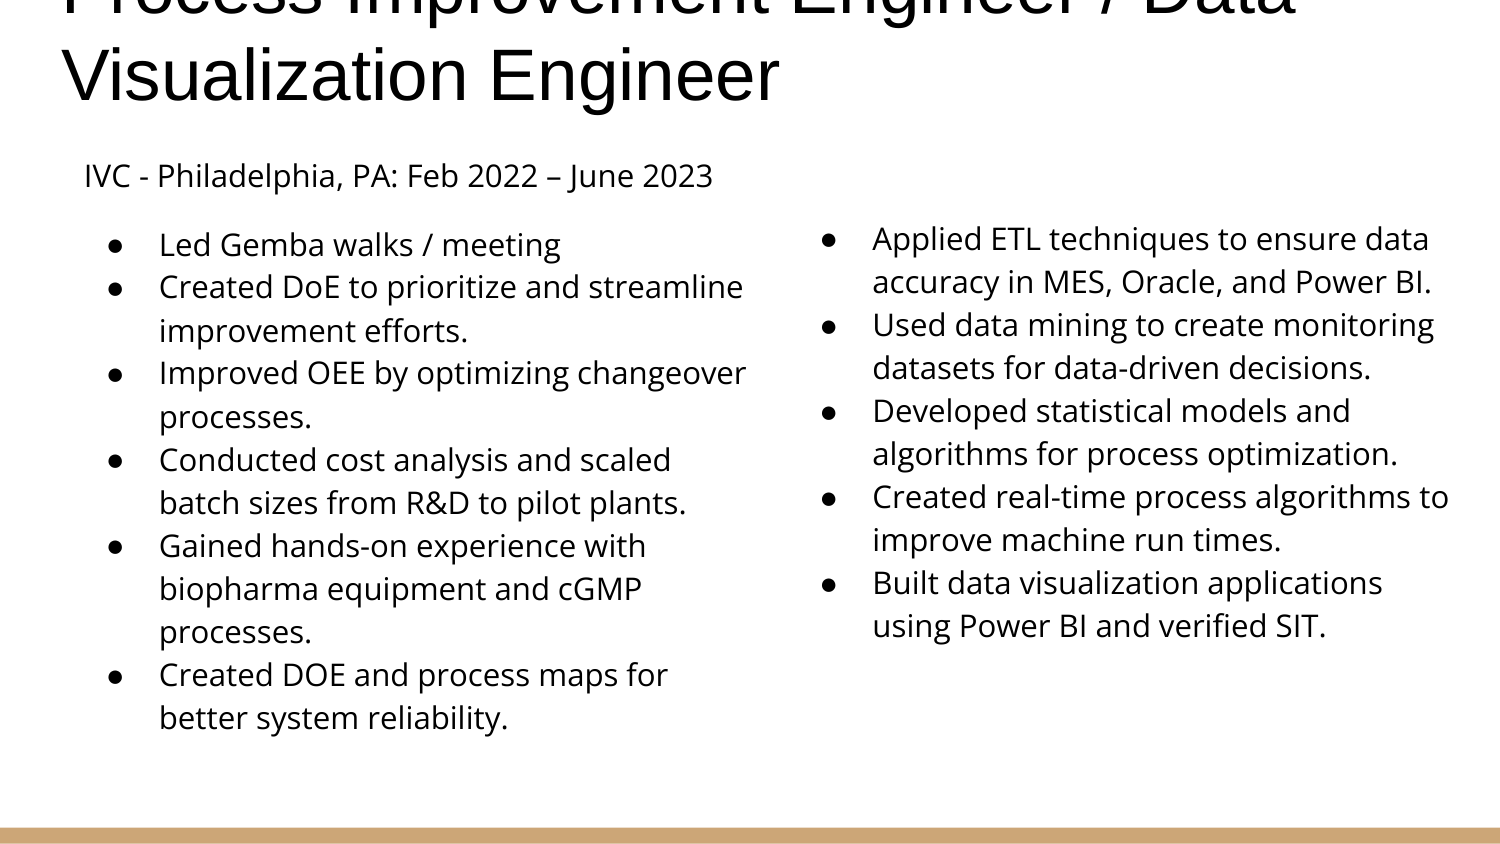

# Process Improvement Engineer / Data Visualization Engineer
IVC - Philadelphia, PA: Feb 2022 – June 2023
Led Gemba walks / meeting
Created DoE to prioritize and streamline improvement efforts.
Improved OEE by optimizing changeover processes.
Conducted cost analysis and scaled batch sizes from R&D to pilot plants.
Gained hands-on experience with biopharma equipment and cGMP processes.
Created DOE and process maps for better system reliability.

Applied ETL techniques to ensure data accuracy in MES, Oracle, and Power BI.
Used data mining to create monitoring datasets for data-driven decisions.
Developed statistical models and algorithms for process optimization.
Created real-time process algorithms to improve machine run times.
Built data visualization applications using Power BI and verified SIT.